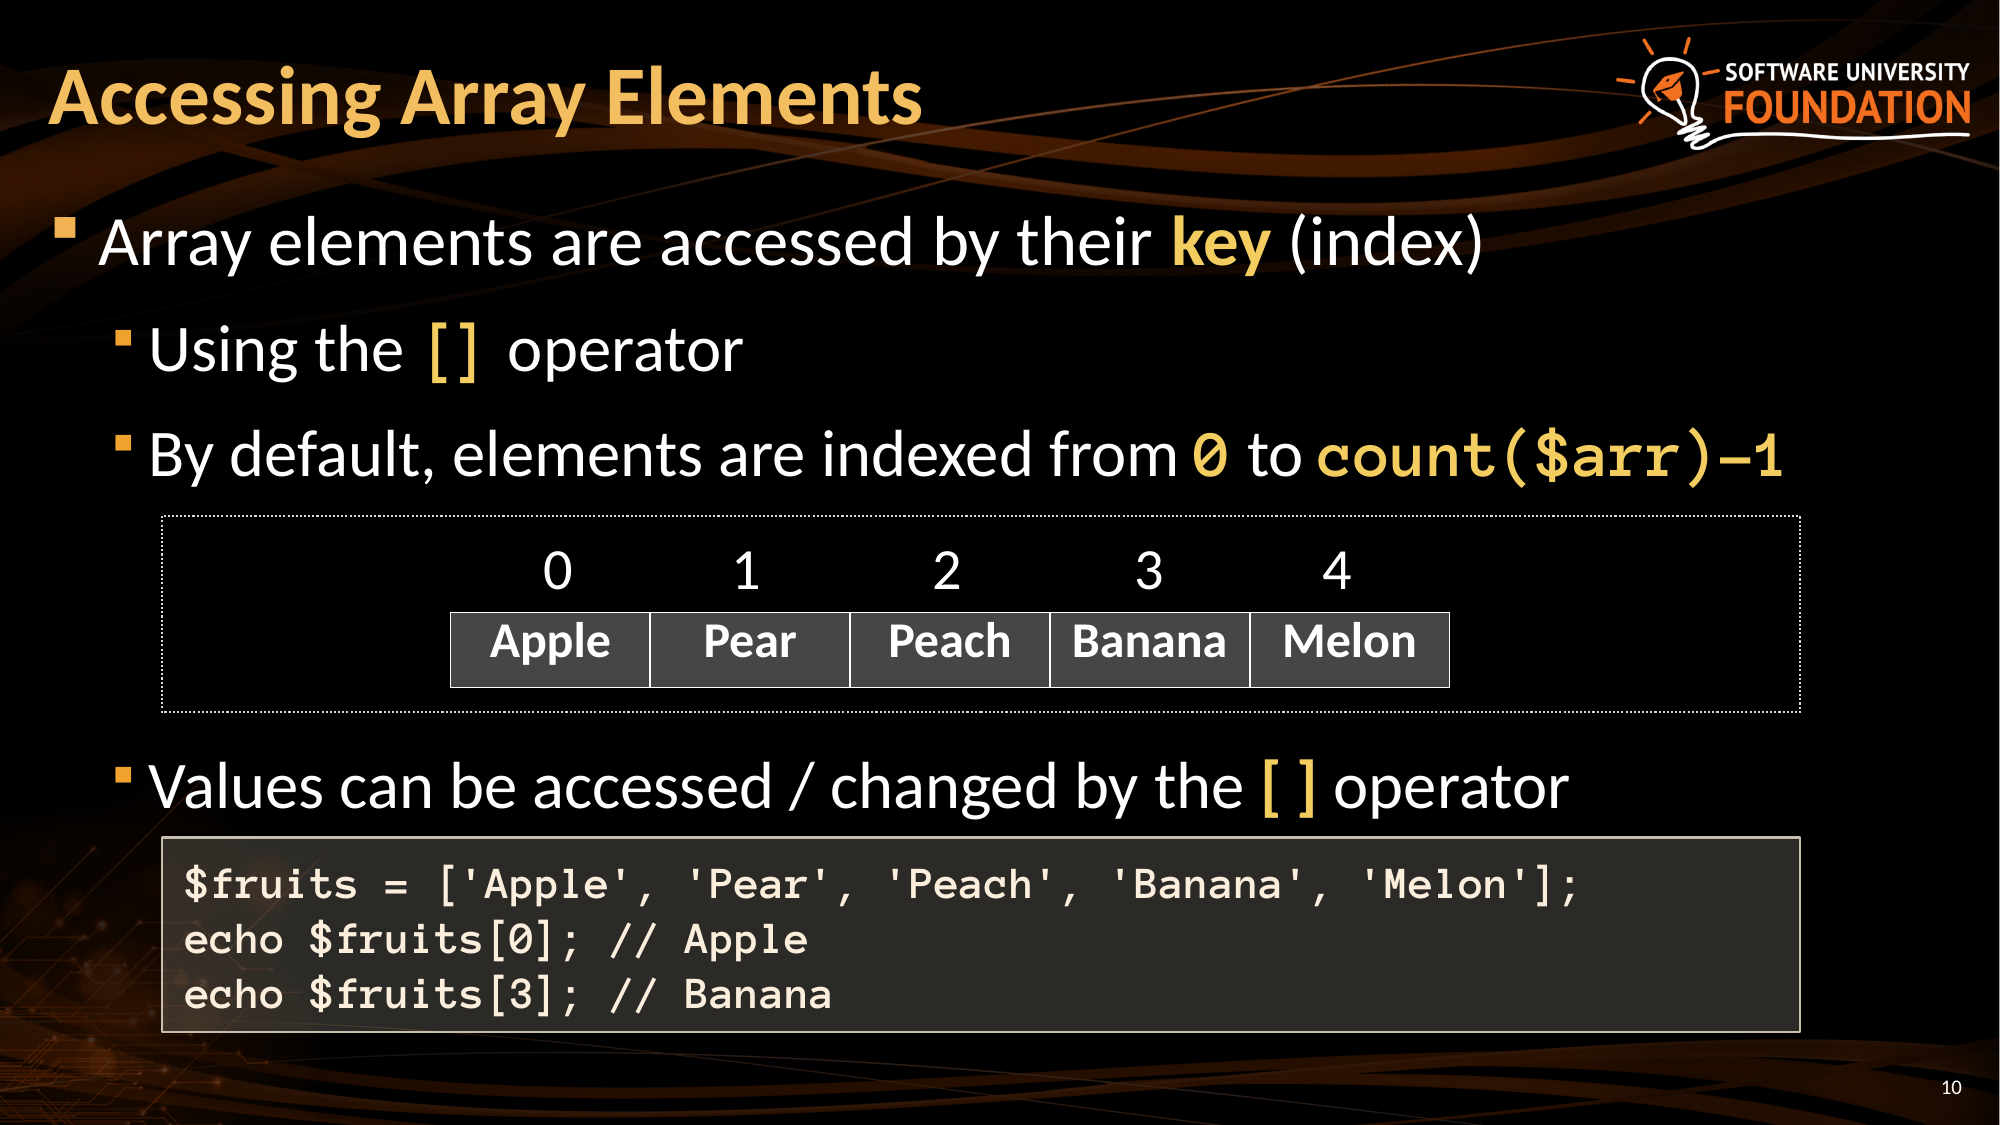

# Accessing Array Elements
Array elements are accessed by their key (index)
Using the [] operator
By default, elements are indexed from 0 to count($arr)-1

Values can be accessed / changed by the [ ] operator

     0            1             2             3            4
| Apple | Pear | Peach | Banana | Melon |
| --- | --- | --- | --- | --- |
$fruits = ['Apple', 'Pear', 'Peach', 'Banana', 'Melon'];
echo $fruits[0]; // Apple
echo $fruits[3]; // Banana
10